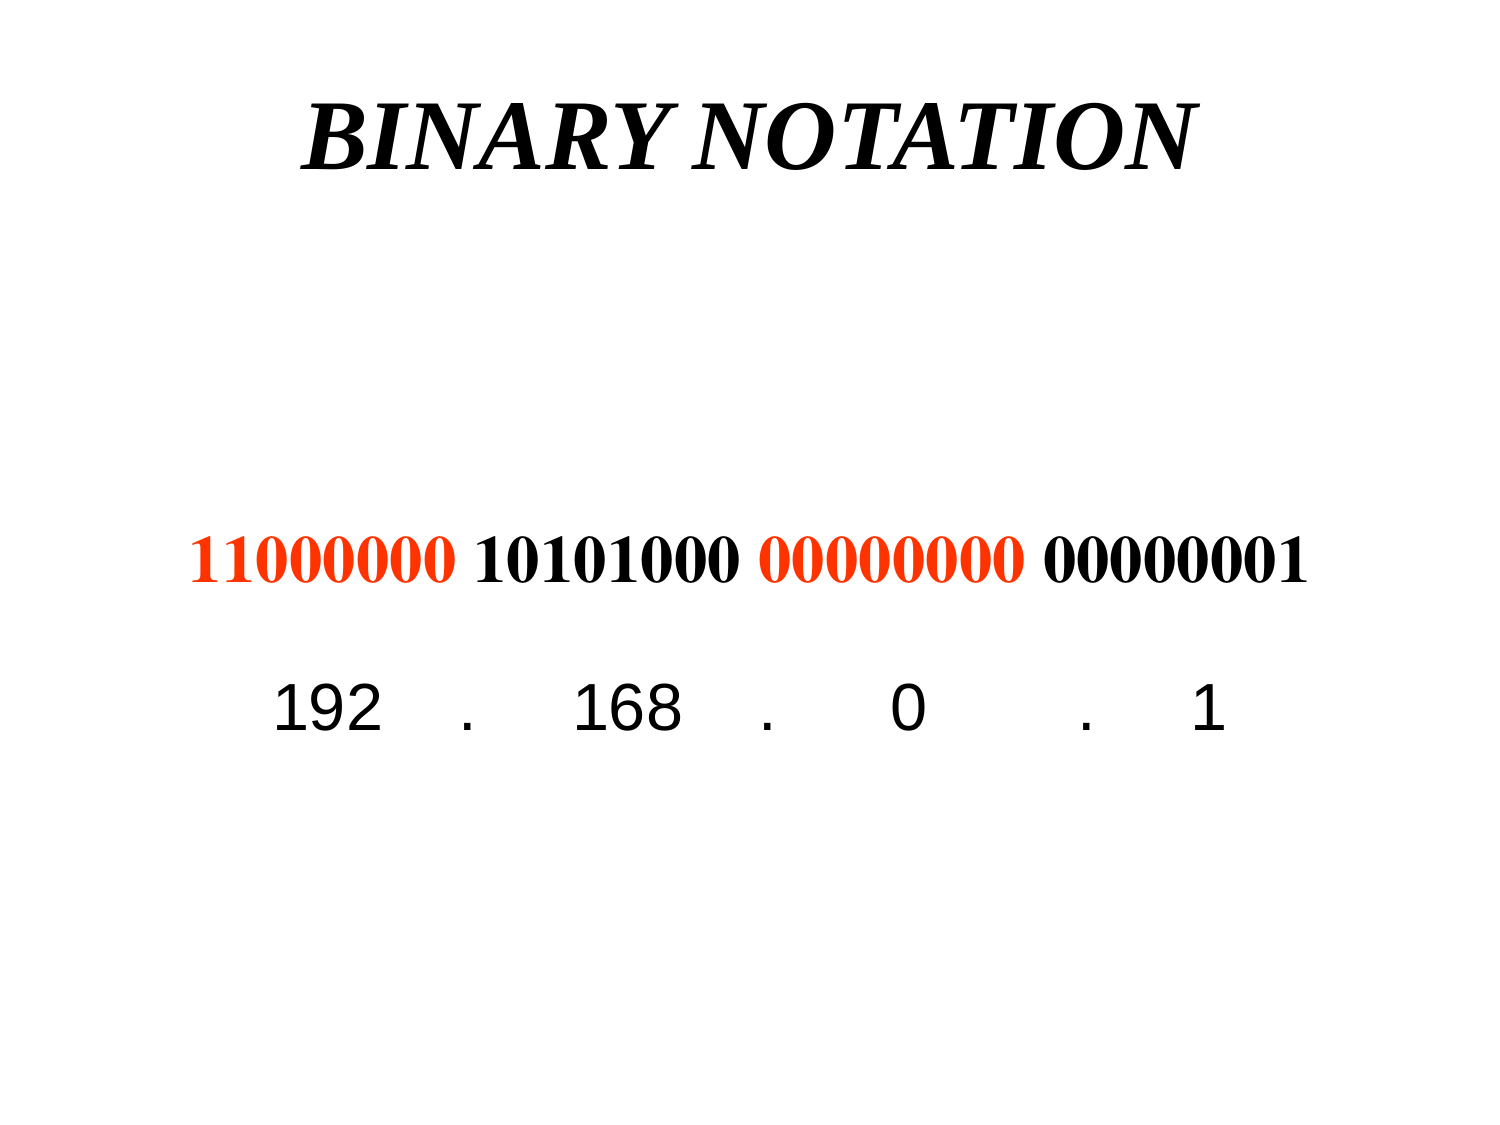

Binary Notation
11000000 10101000 00000000 00000001
192	  .	168	  .	 0	   . 	 1